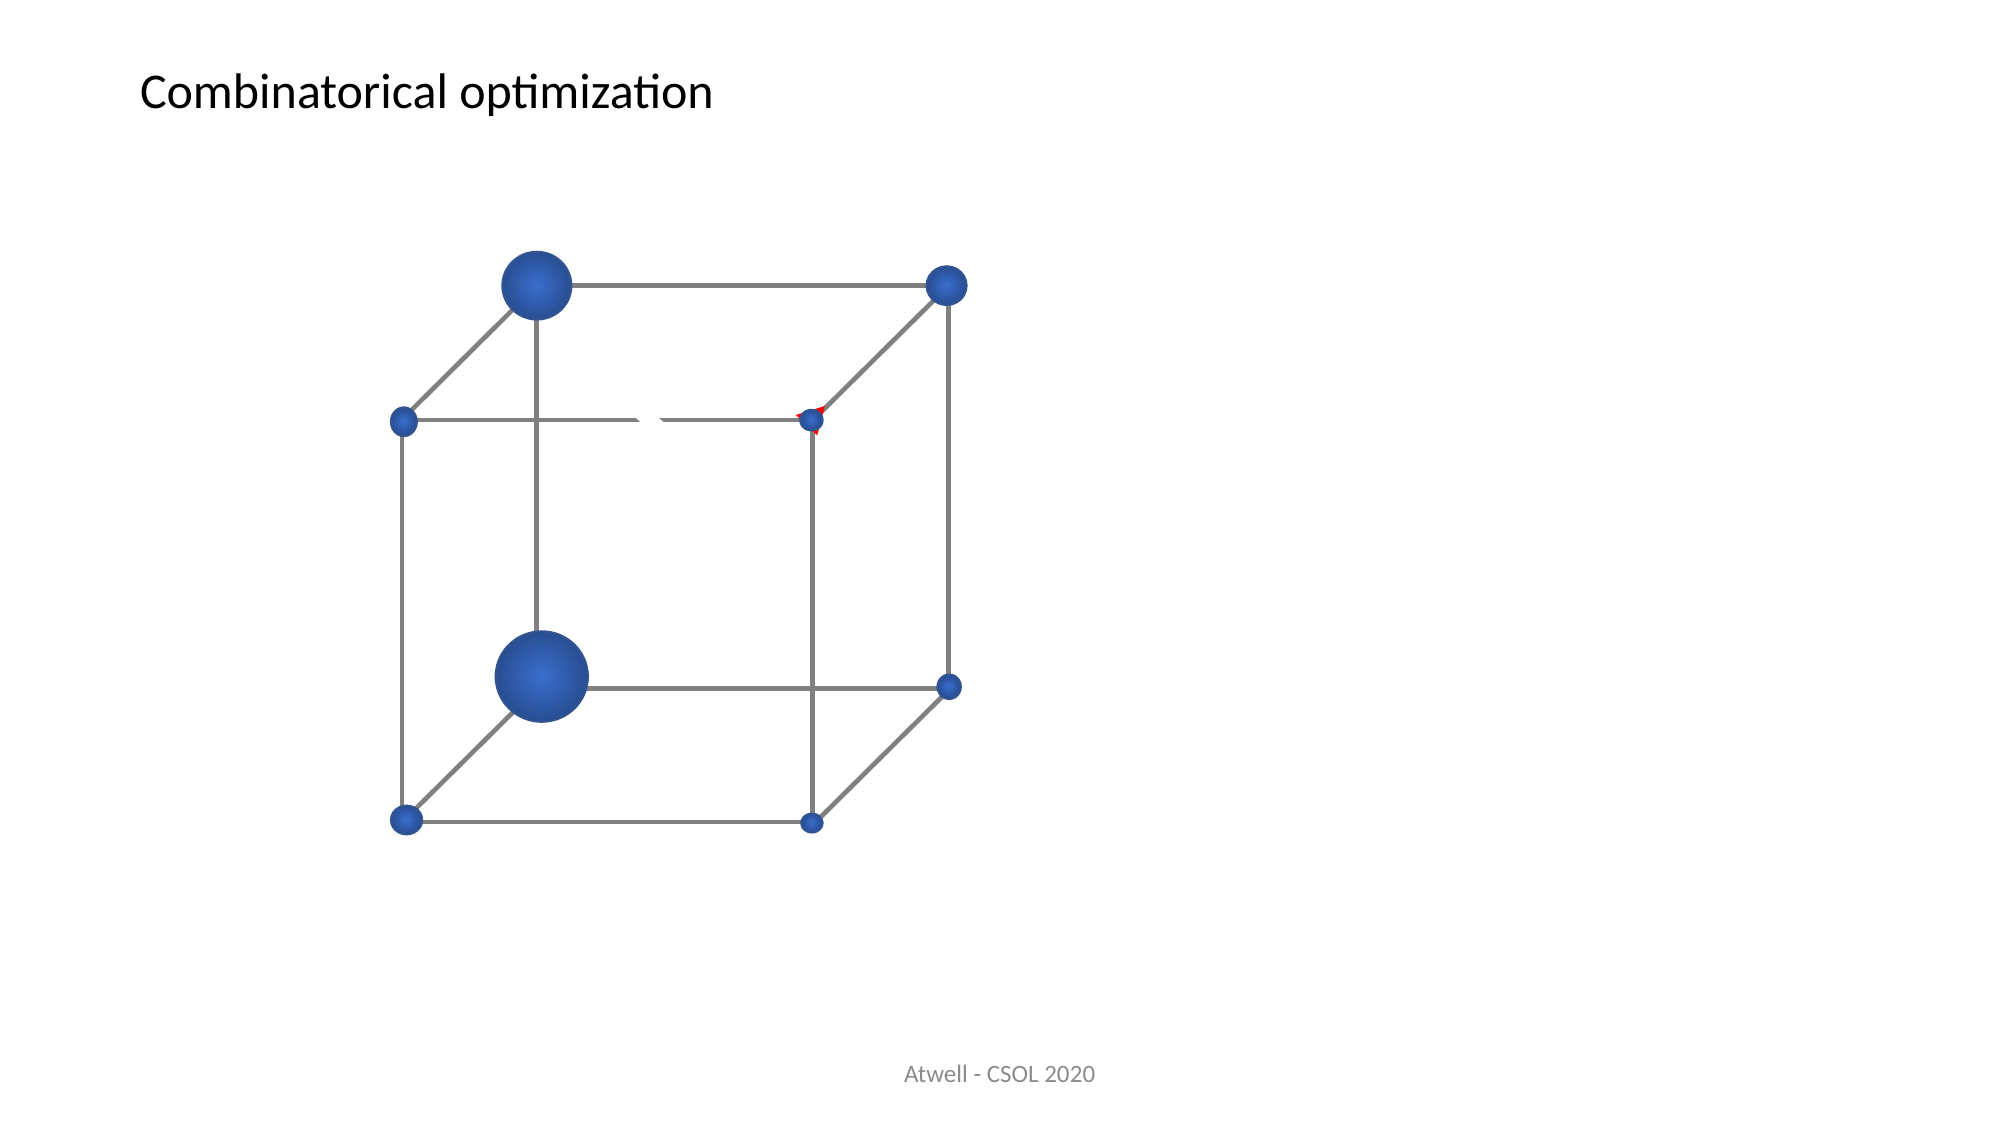

Combinatorical optimization
1

1
0

Atwell - CSOL 2020